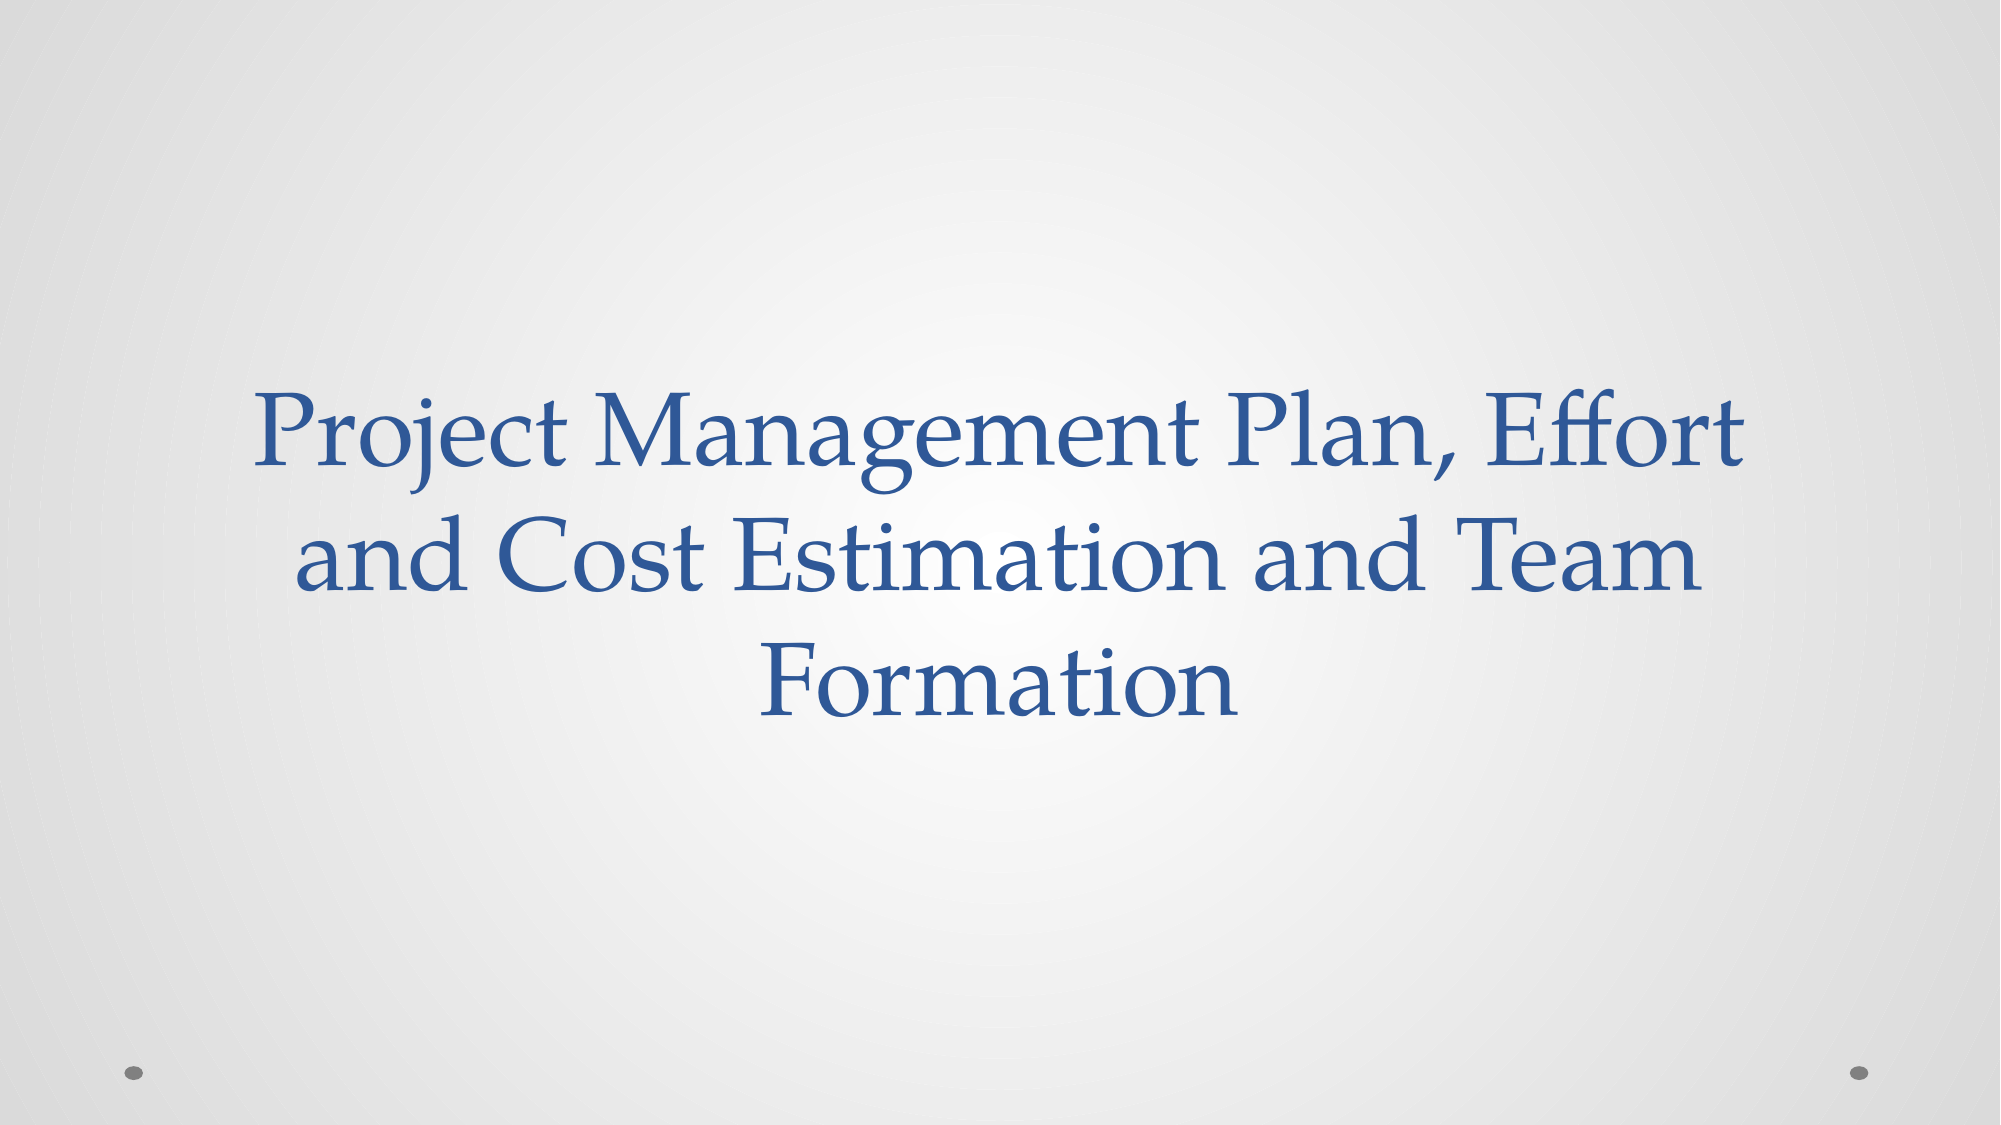

# Project Management Plan, Effort and Cost Estimation and Team Formation